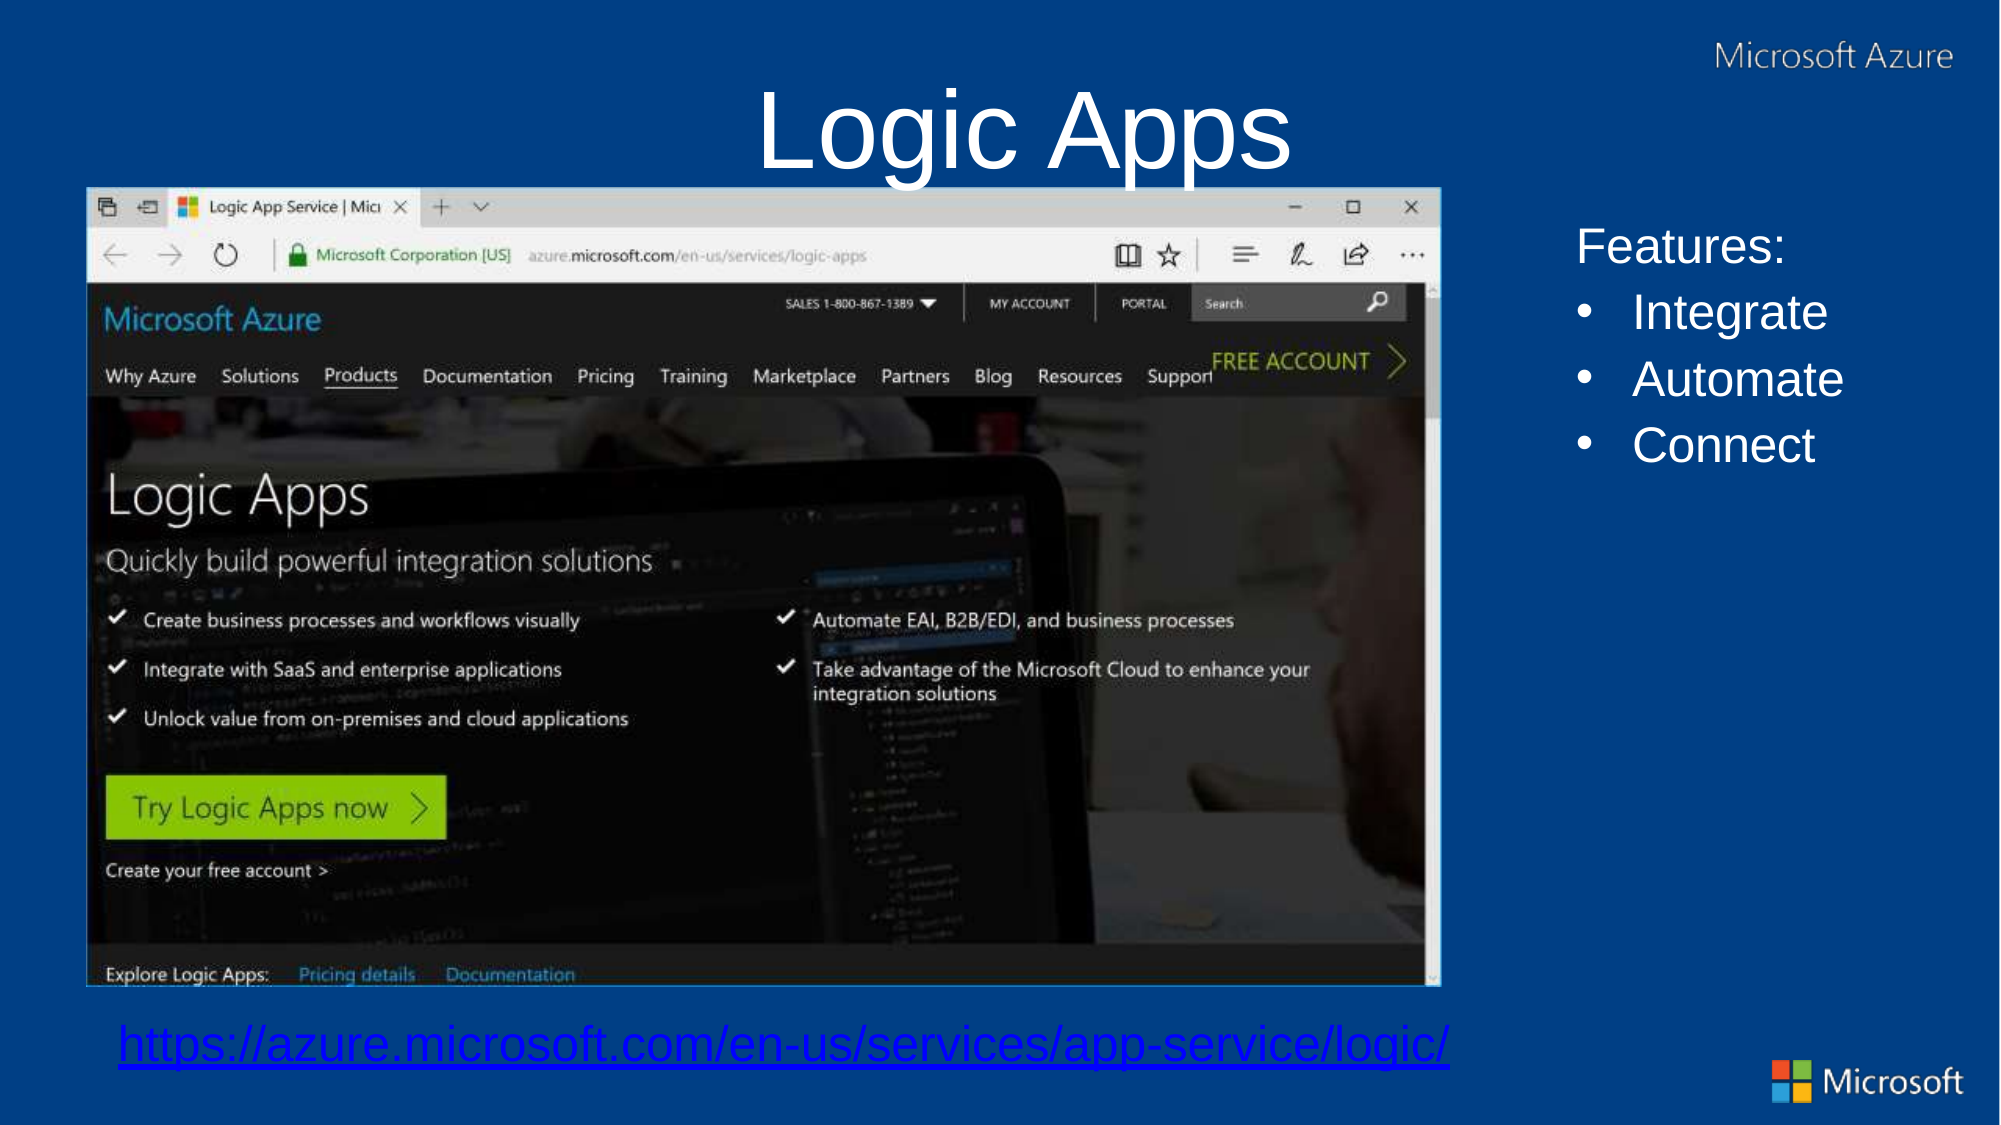

# Logic Apps

Features:
Integrate
Automate
Connect
https://azure.microsoft.com/en-us/services/app-service/logic/